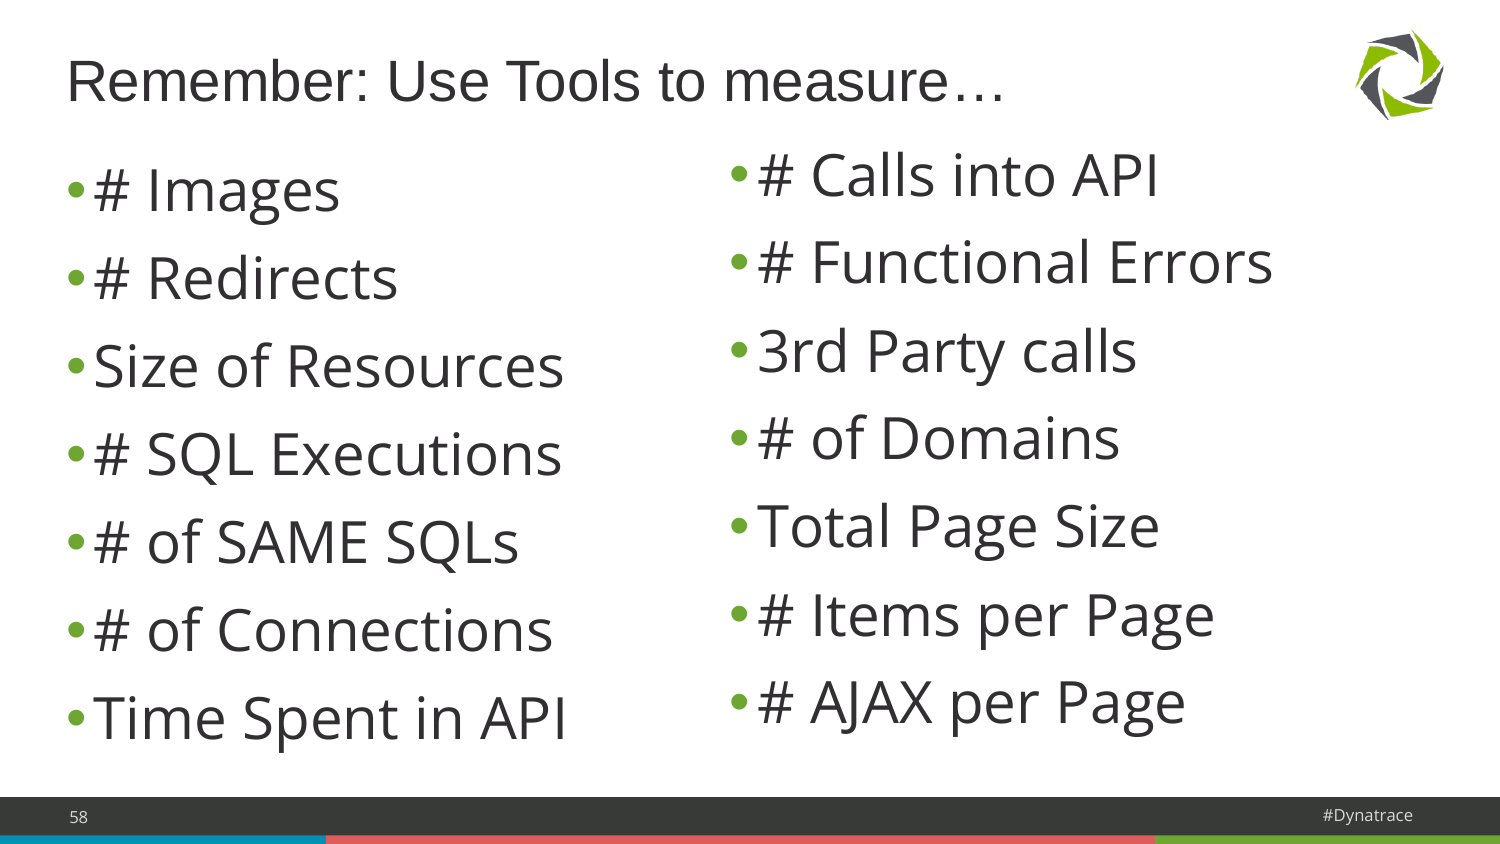

# Remember: Use Tools to measure…
# Calls into API
# Functional Errors
3rd Party calls
# of Domains
Total Page Size
# Items per Page
# AJAX per Page

# Images
# Redirects
Size of Resources
# SQL Executions
# of SAME SQLs
# of Connections
Time Spent in API